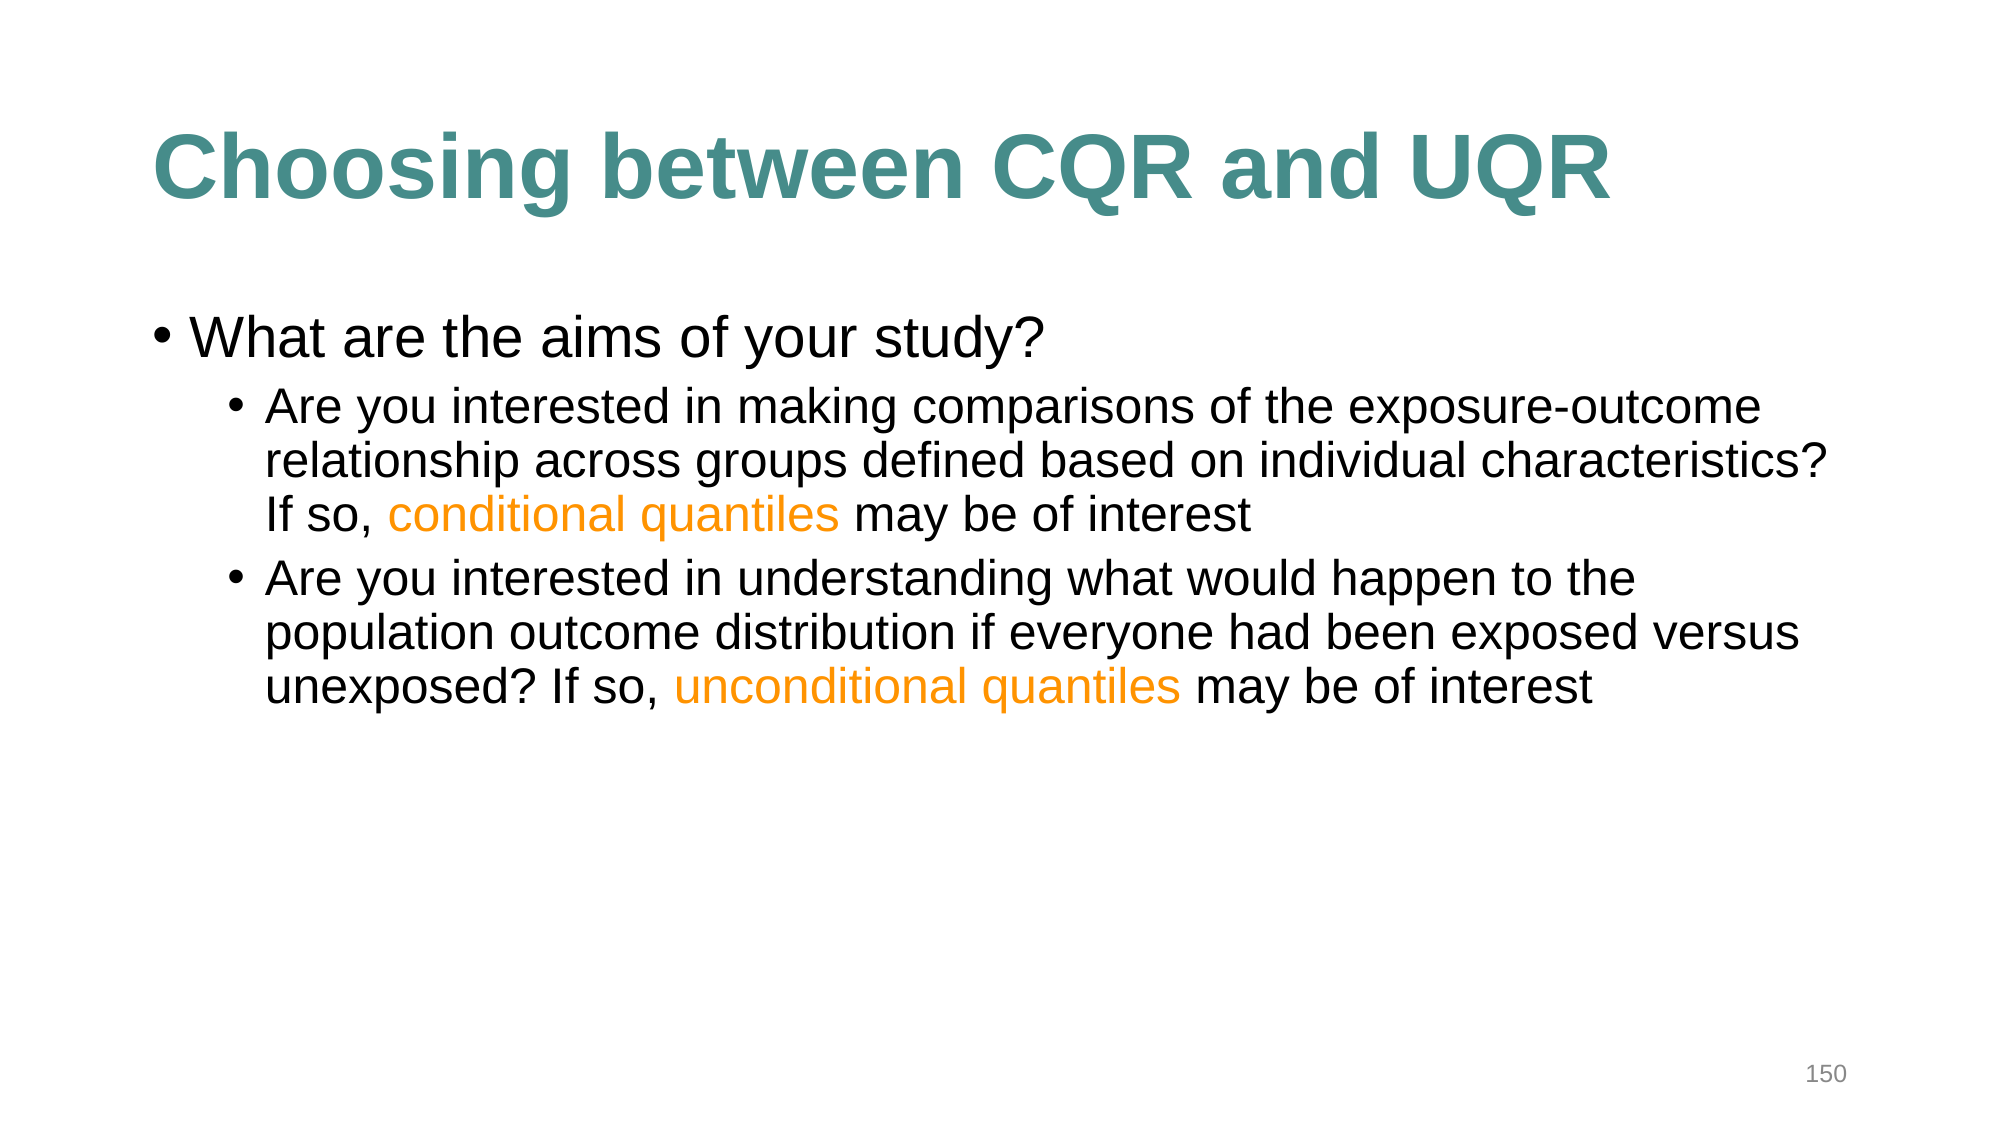

# Choosing between CQR and UQR
What are the aims of your study?
Are you interested in making comparisons of the exposure-outcome relationship across groups defined based on individual characteristics? If so, conditional quantiles may be of interest
Are you interested in understanding what would happen to the population outcome distribution if everyone had been exposed versus unexposed? If so, unconditional quantiles may be of interest
150